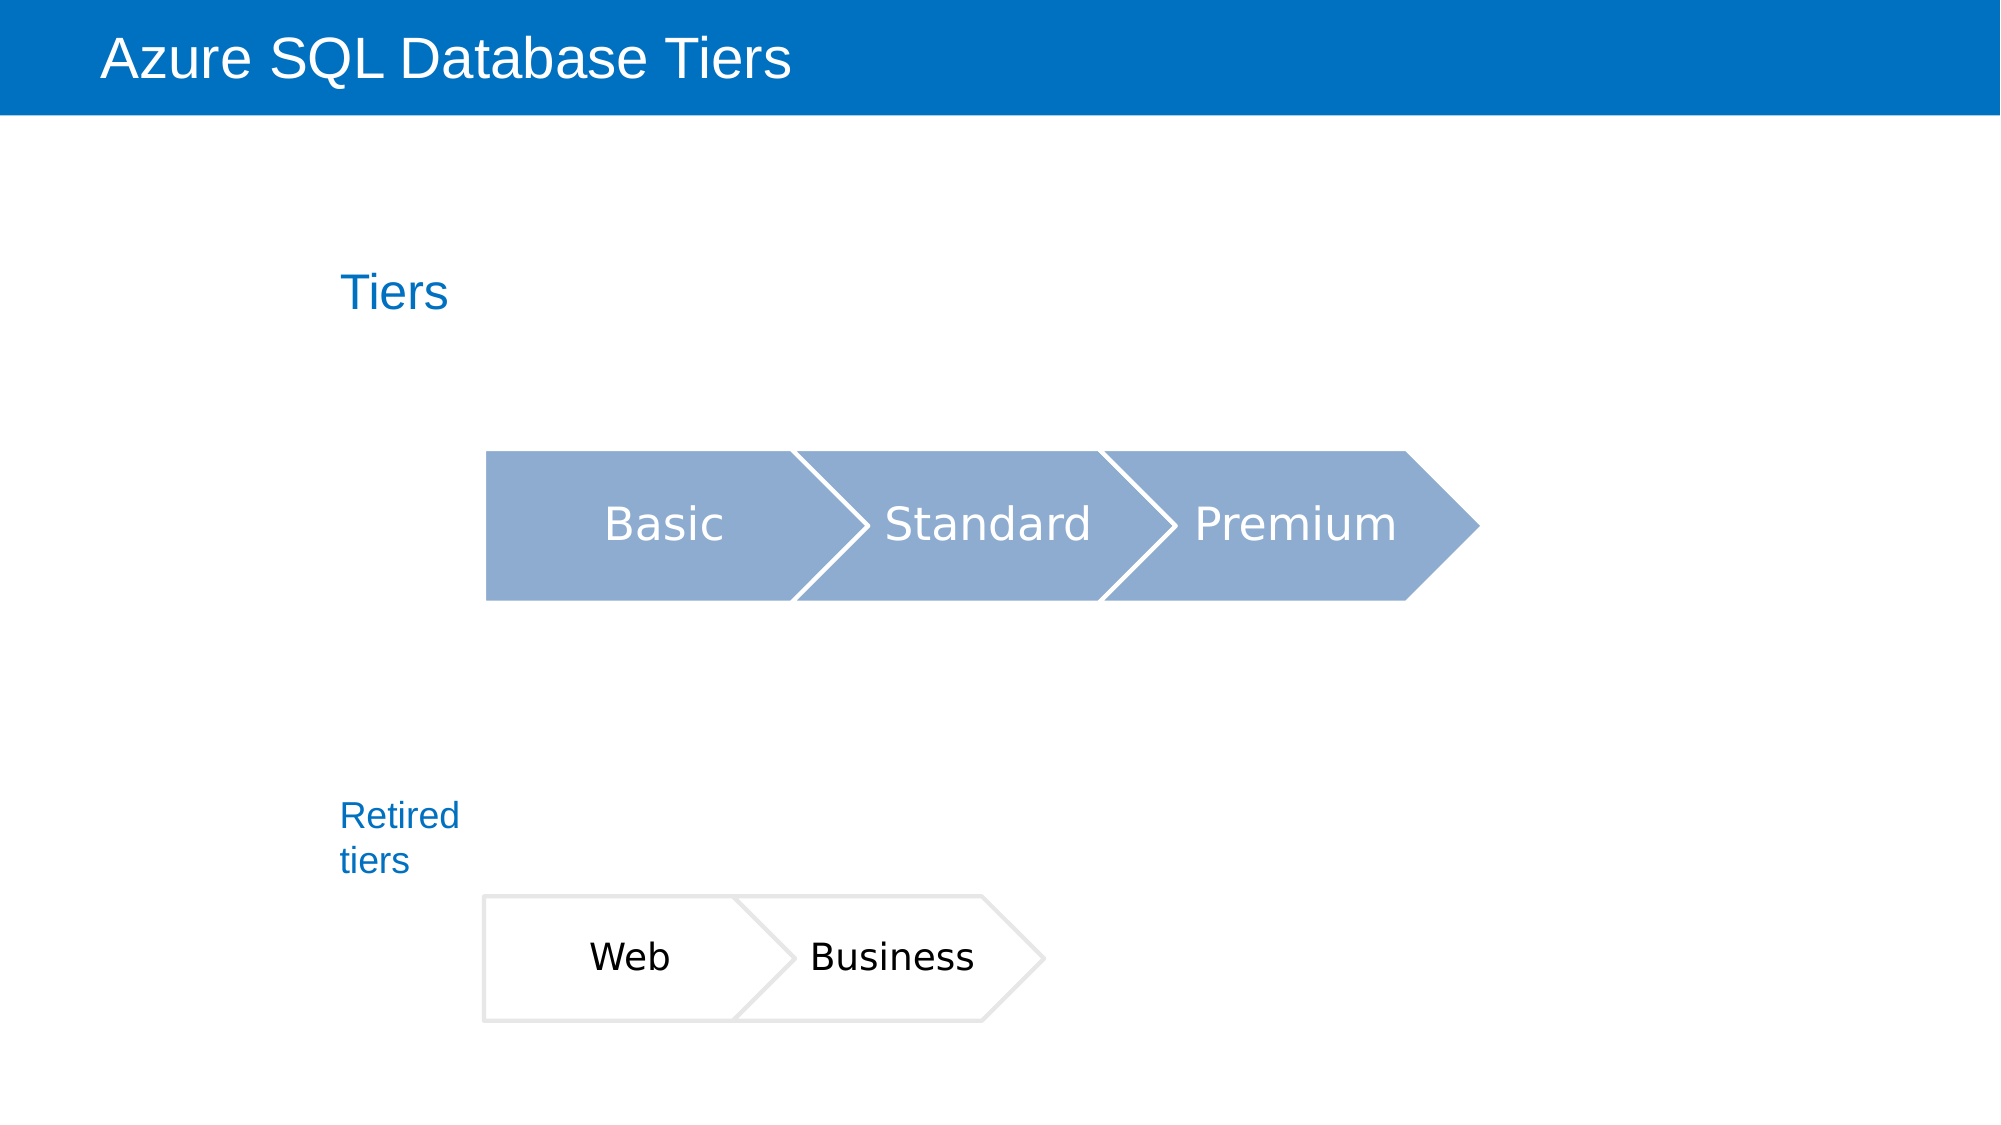

# Azure SQL Database Tiers
Tiers
Basic
Standard
Premium
Retired tiers
Web
Business